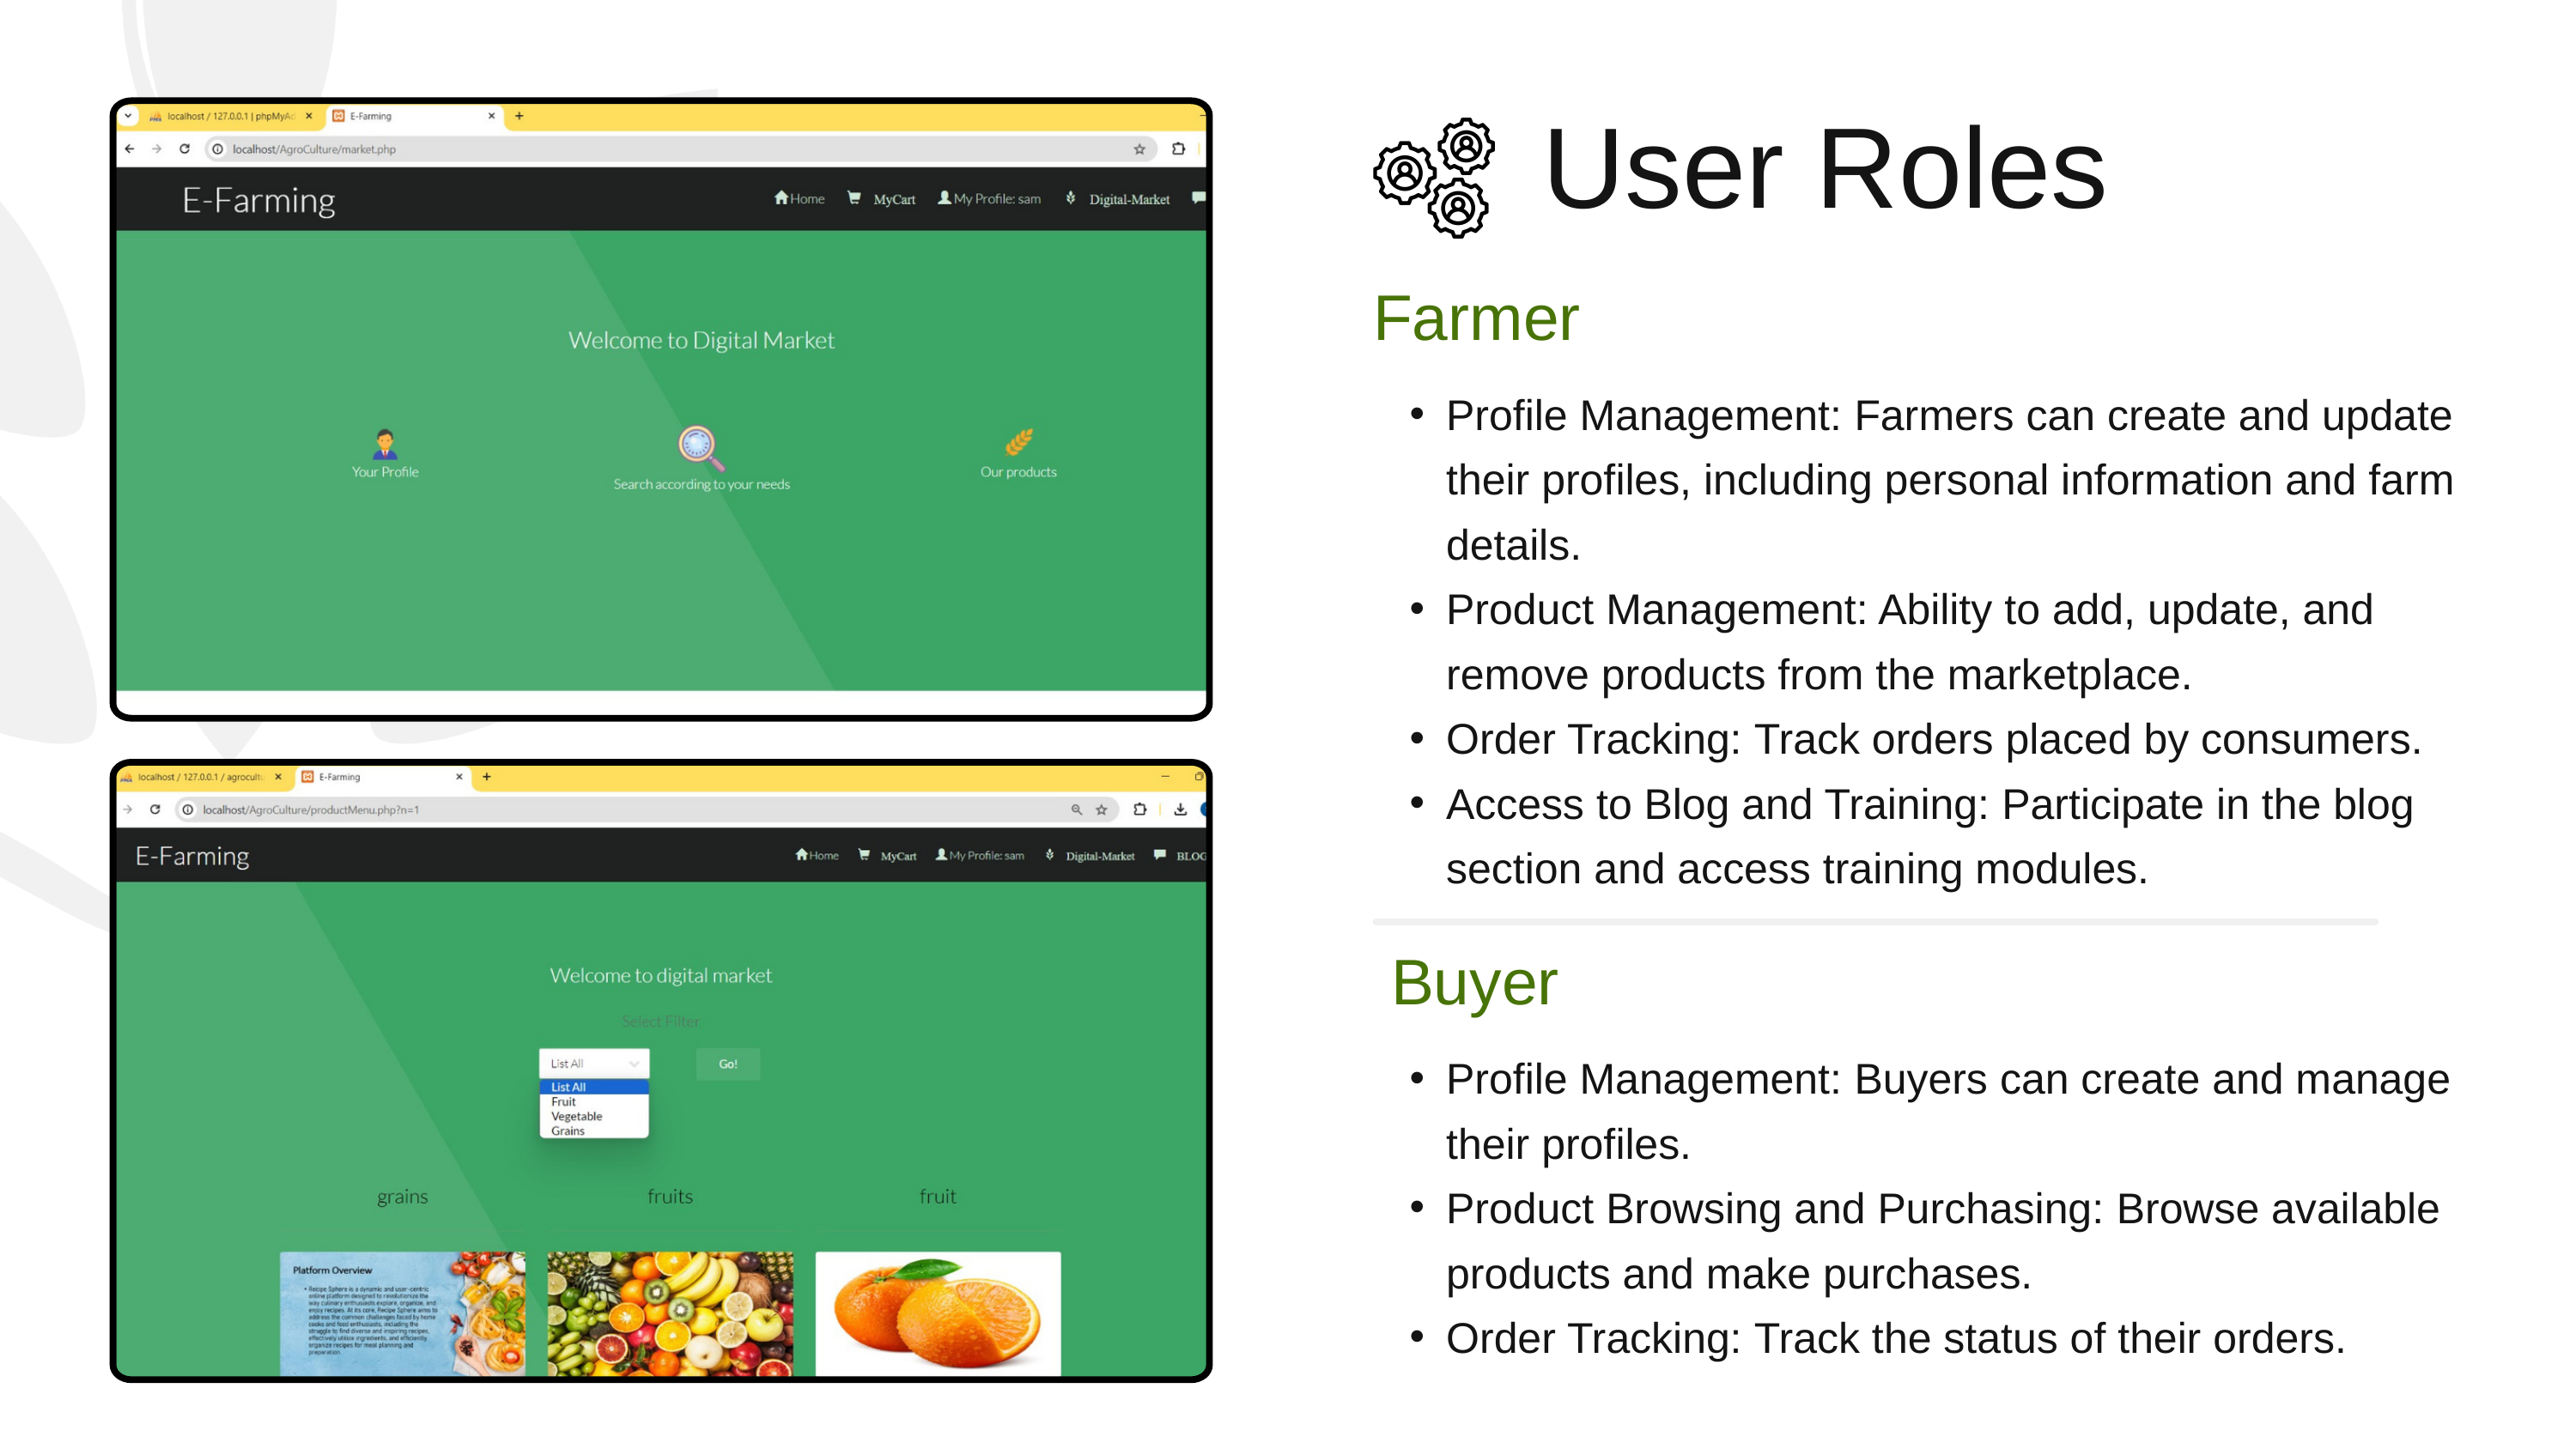

User Roles
Farmer
Profile Management: Farmers can create and update their profiles, including personal information and farm details.
Product Management: Ability to add, update, and remove products from the marketplace.
Order Tracking: Track orders placed by consumers.
Access to Blog and Training: Participate in the blog section and access training modules.

 Buyer

Profile Management: Buyers can create and manage their profiles.
Product Browsing and Purchasing: Browse available products and make purchases.
Order Tracking: Track the status of their orders.